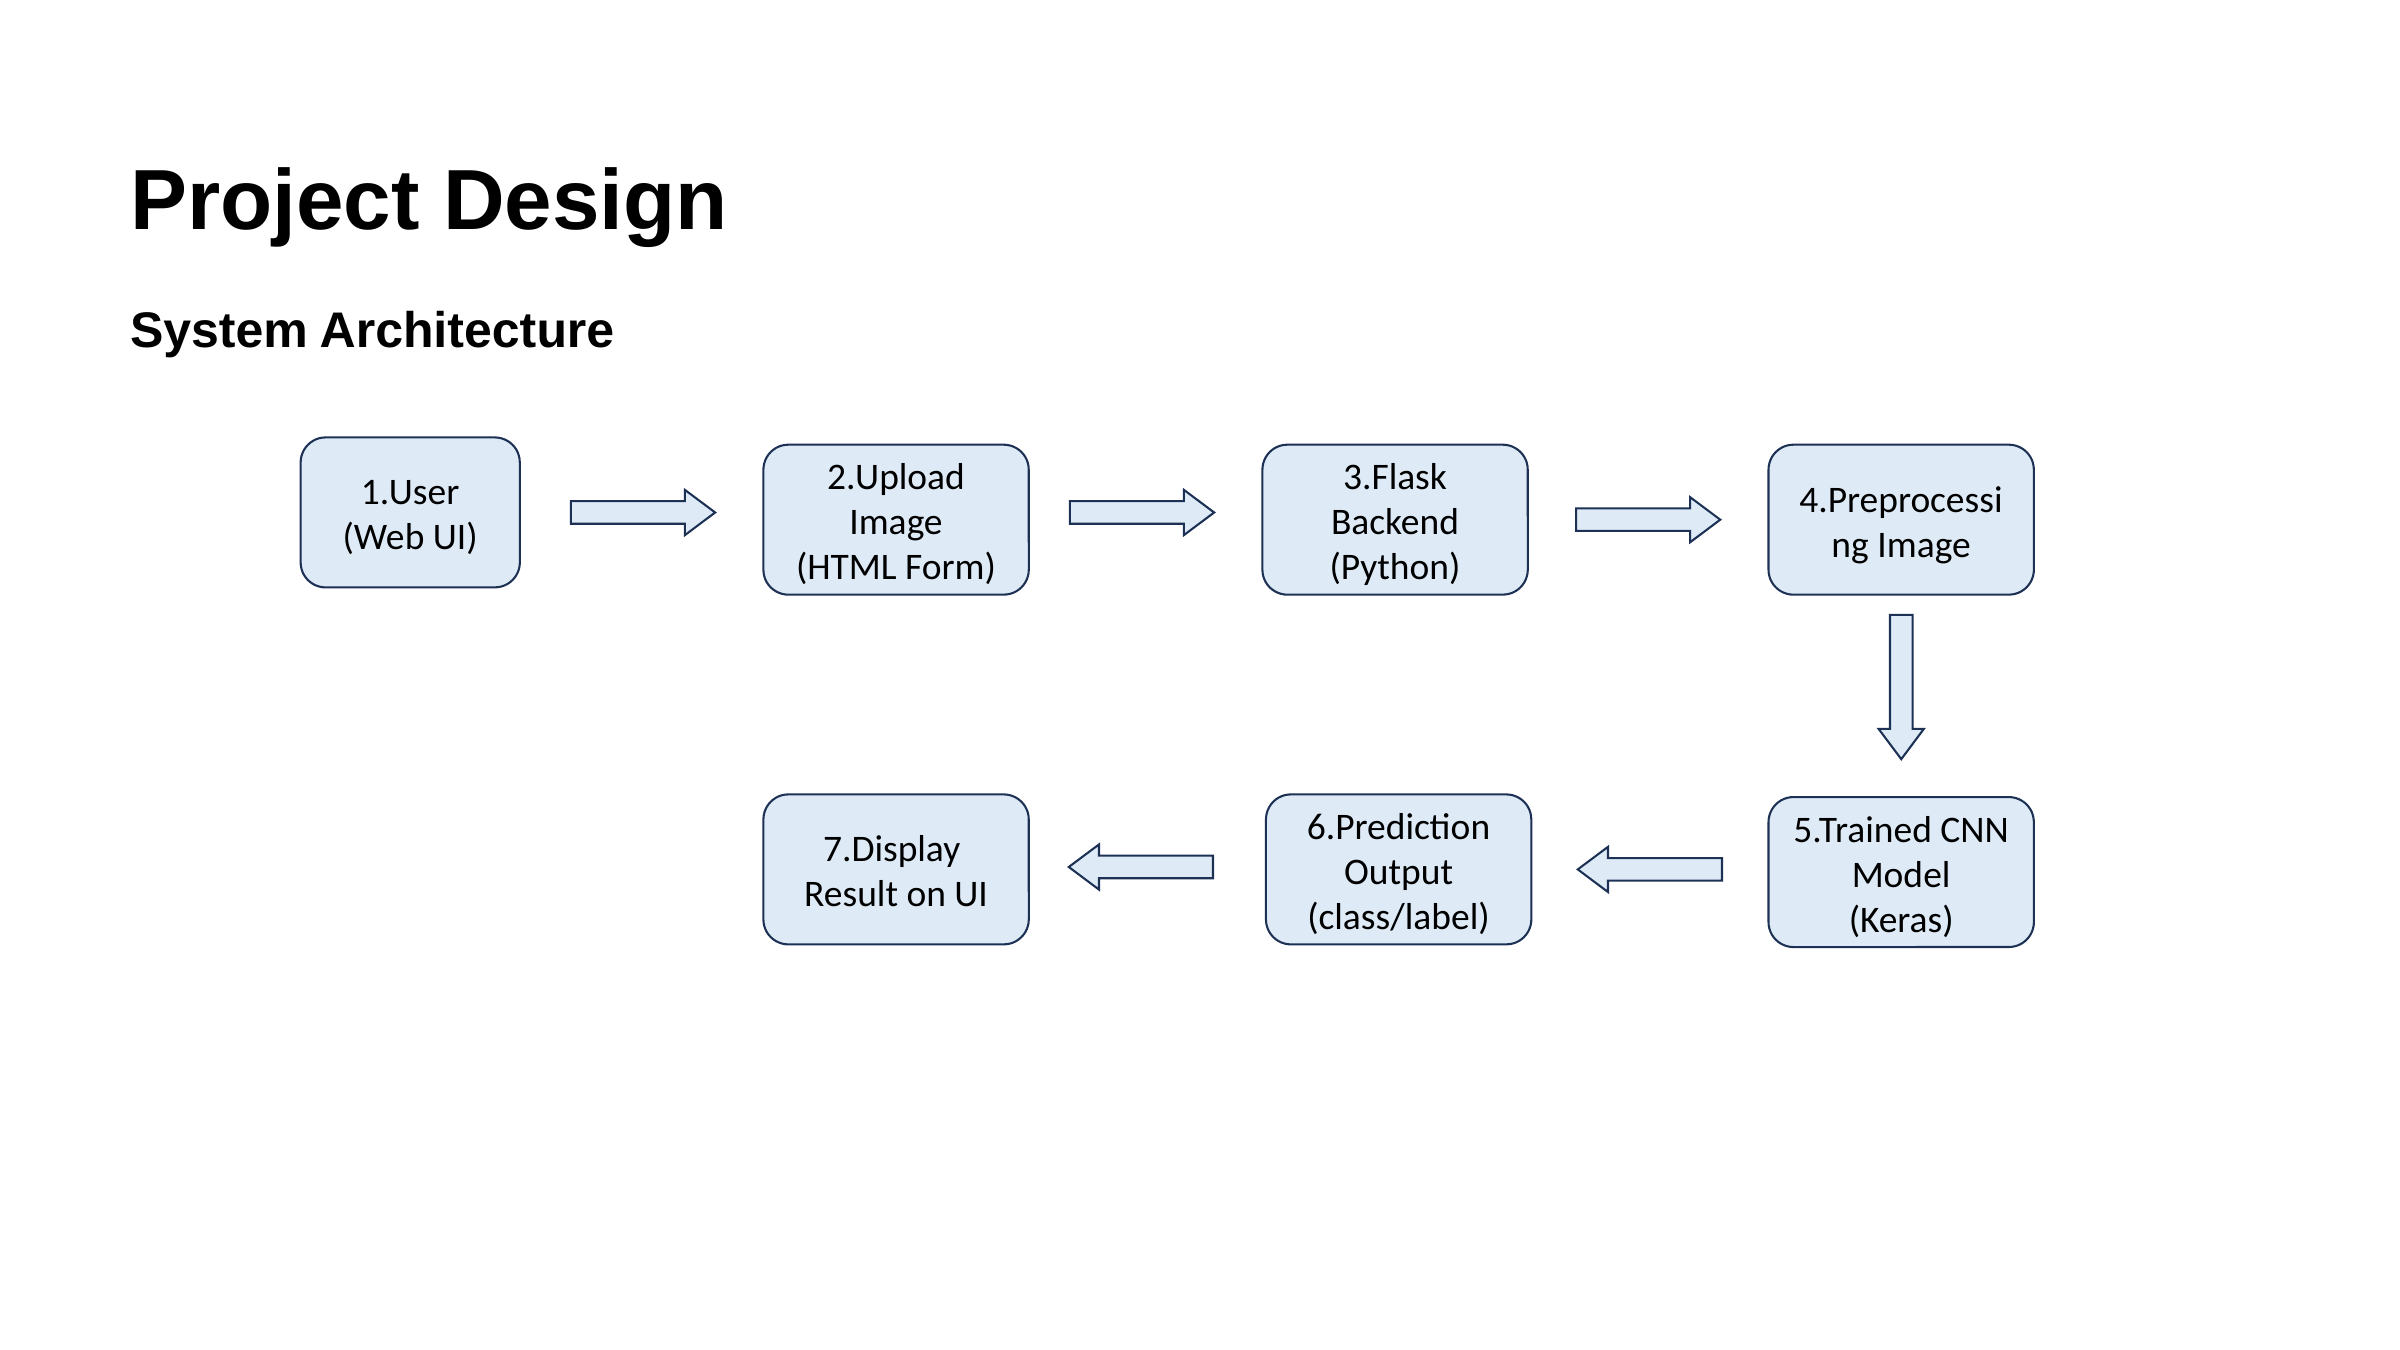

Project Design
System Architecture

1.User
(Web UI)
4.Preprocessing Image
2.Upload Image
(HTML Form)
3.Flask Backend
(Python)

7.Display
Result on UI
6.Prediction Output
(class/label)
5.Trained CNN Model
(Keras)